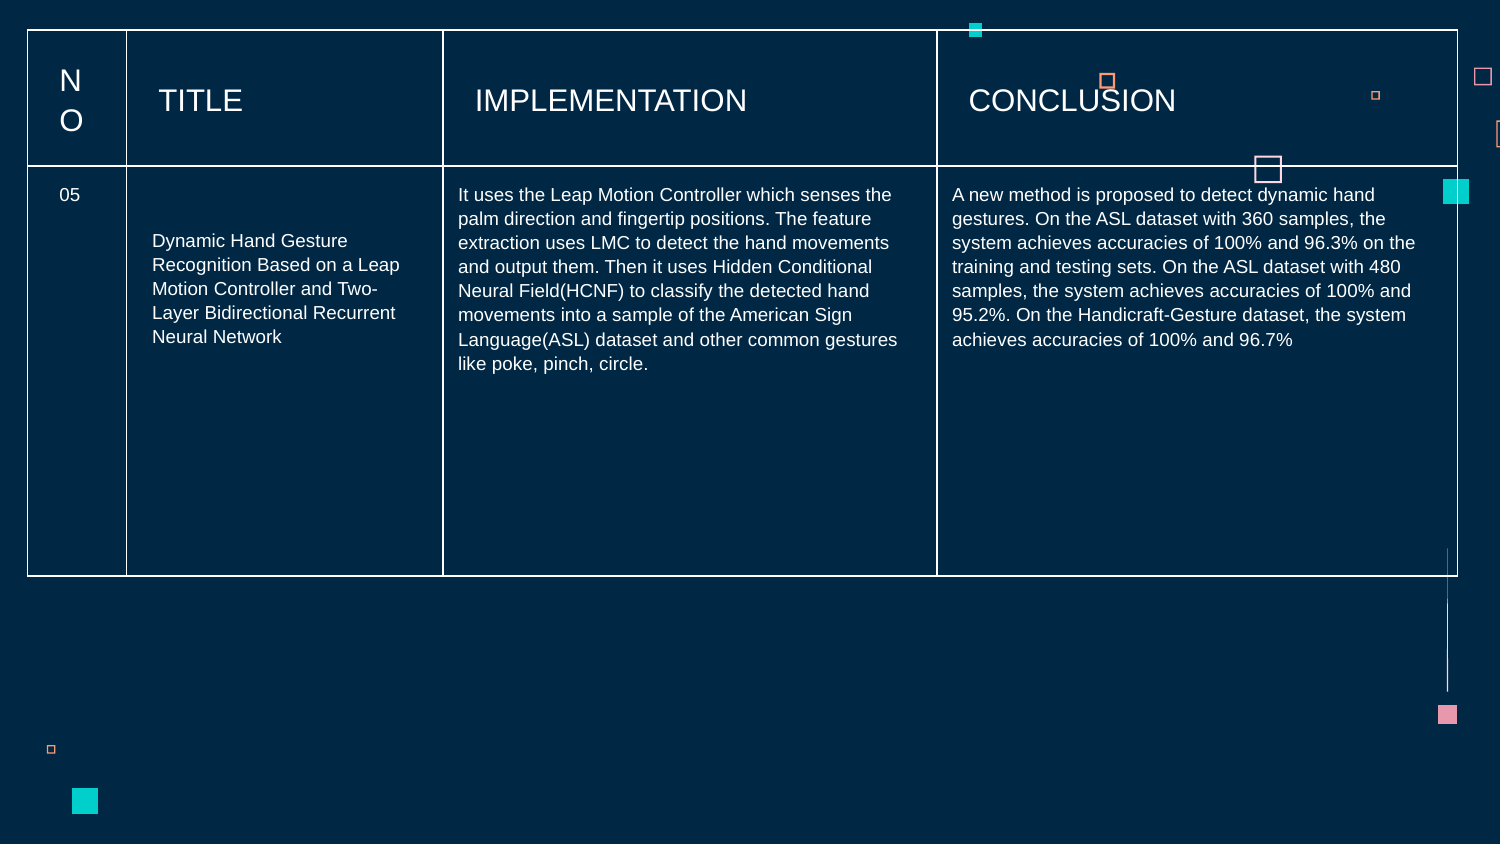

| NO​ | TITLE​ | IMPLEMENTATION | CONCLUSION |
| --- | --- | --- | --- |
| 05 | Dynamic Hand Gesture Recognition Based on a Leap Motion Controller and Two-Layer Bidirectional Recurrent Neural Network | It uses the Leap Motion Controller which senses the palm direction and fingertip positions. The feature extraction uses LMC to detect the hand movements and output them. Then it uses Hidden Conditional Neural Field(HCNF) to classify the detected hand movements into a sample of the American Sign Language(ASL) dataset and other common gestures like poke, pinch, circle. | A new method is proposed to detect dynamic hand gestures. On the ASL dataset with 360 samples, the system achieves accuracies of 100% and 96.3% on the training and testing sets. On the ASL dataset with 480 samples, the system achieves accuracies of 100% and 95.2%. On the Handicraft-Gesture dataset, the system achieves accuracies of 100% and 96.7% |